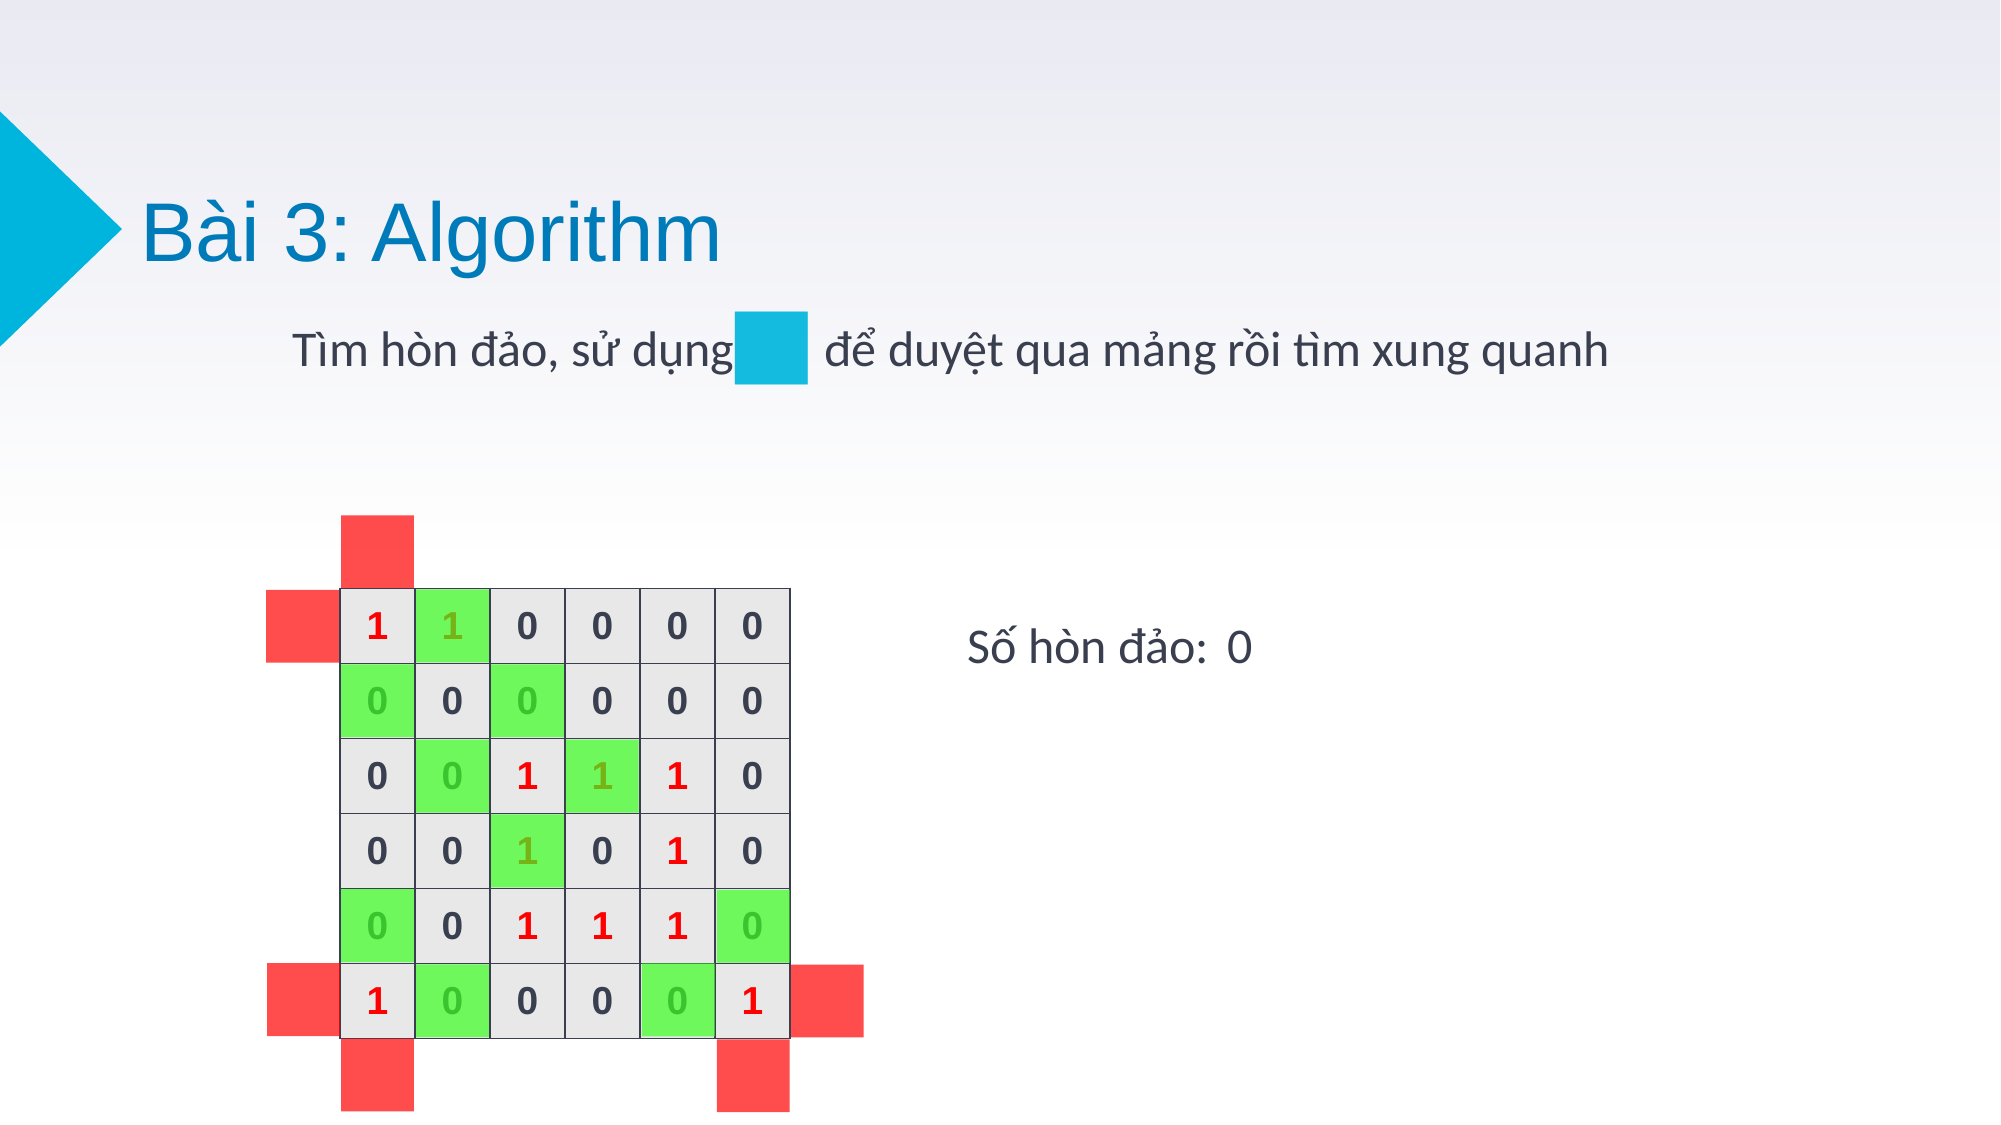

Bài 3: Algorithm
Tìm hòn đảo, sử dụng        để duyệt qua mảng rồi tìm xung quanh

| 1 | 1 | 0 | 0 | 0 | 0 |
| --- | --- | --- | --- | --- | --- |
| 0 | 0 | 0 | 0 | 0 | 0 |
| 0 | 0 | 1 | 1 | 1 | 0 |
| 0 | 0 | 1 | 0 | 1 | 0 |
| 0 | 0 | 1 | 1 | 1 | 0 |
| 1 | 0 | 0 | 0 | 0 | 1 |

Số hòn đảo:
0
1